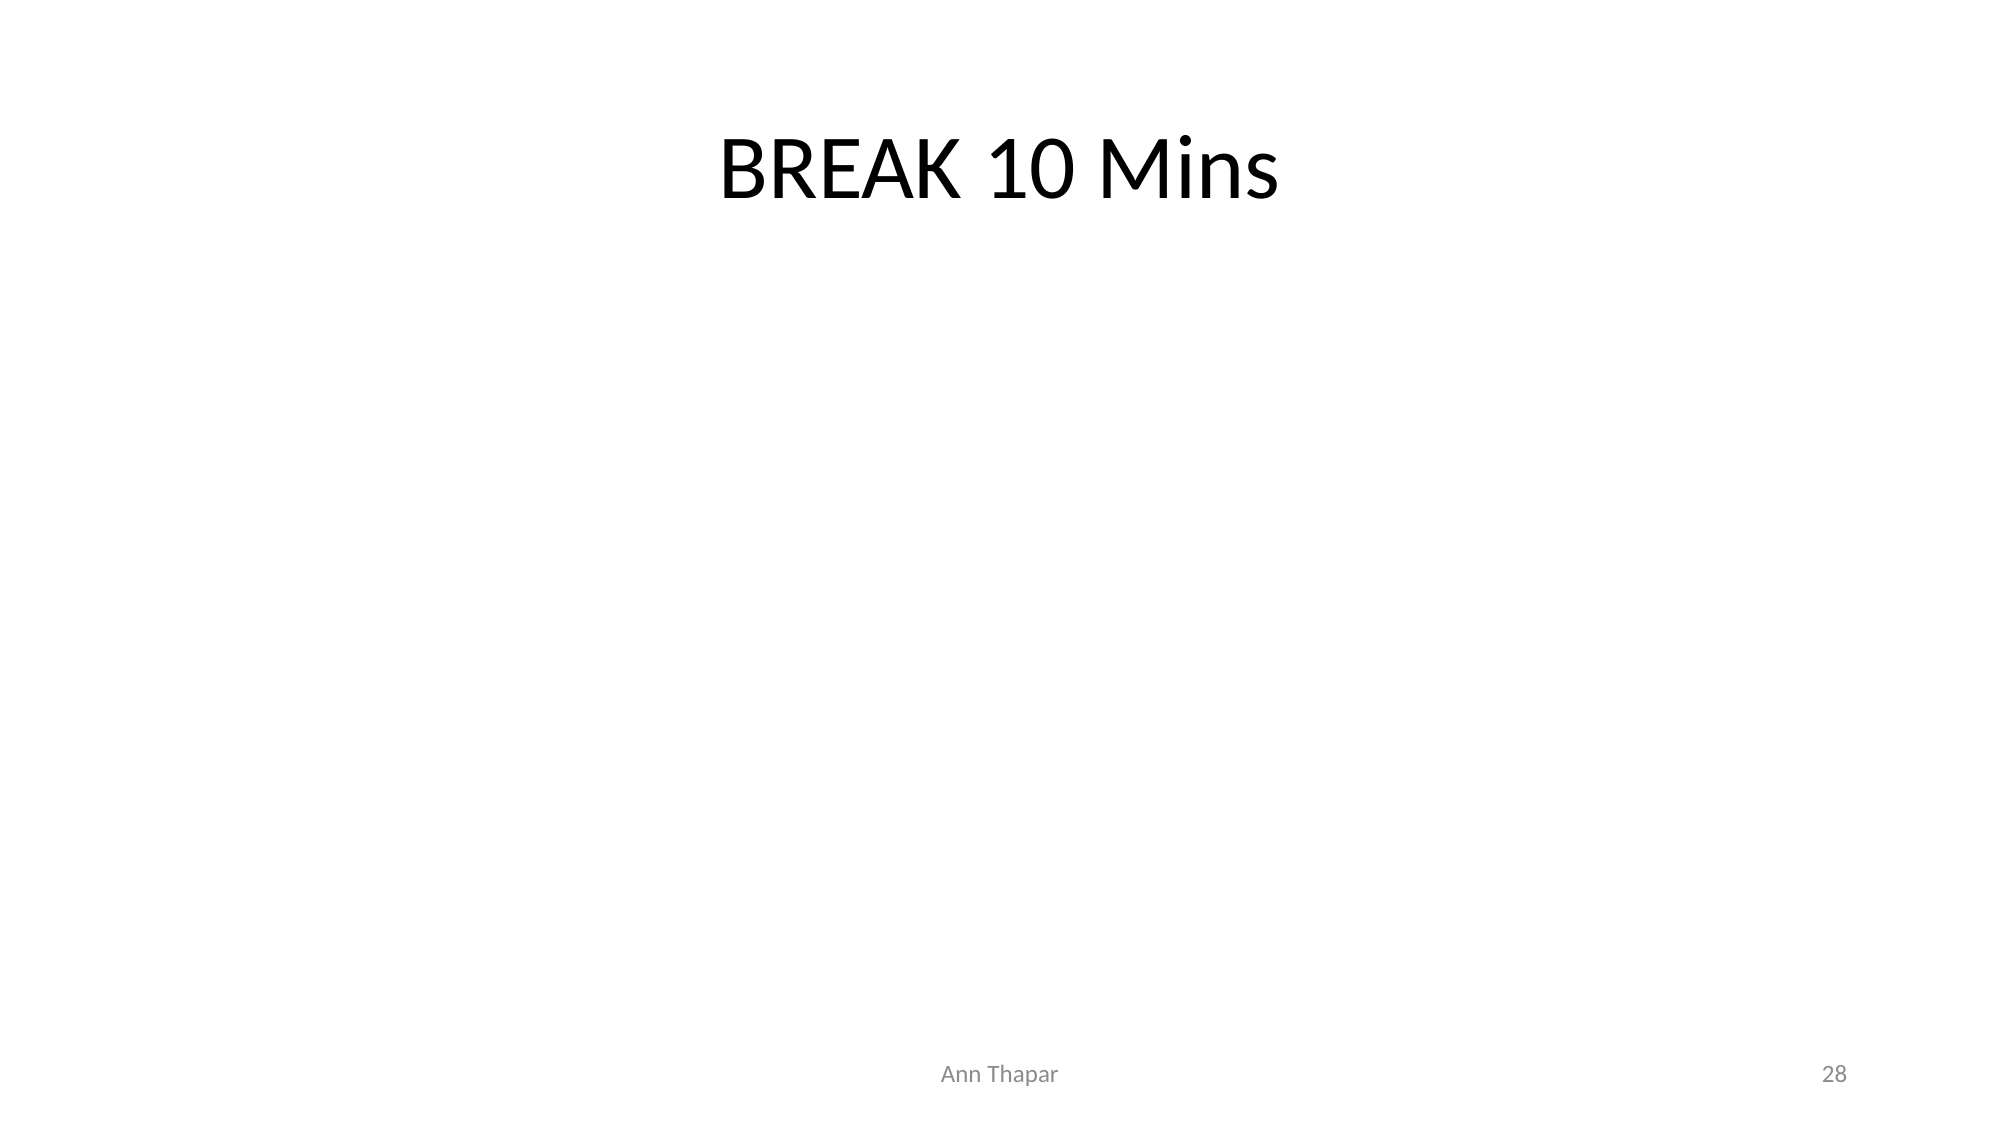

# BREAK 10 Mins
Ann Thapar
28